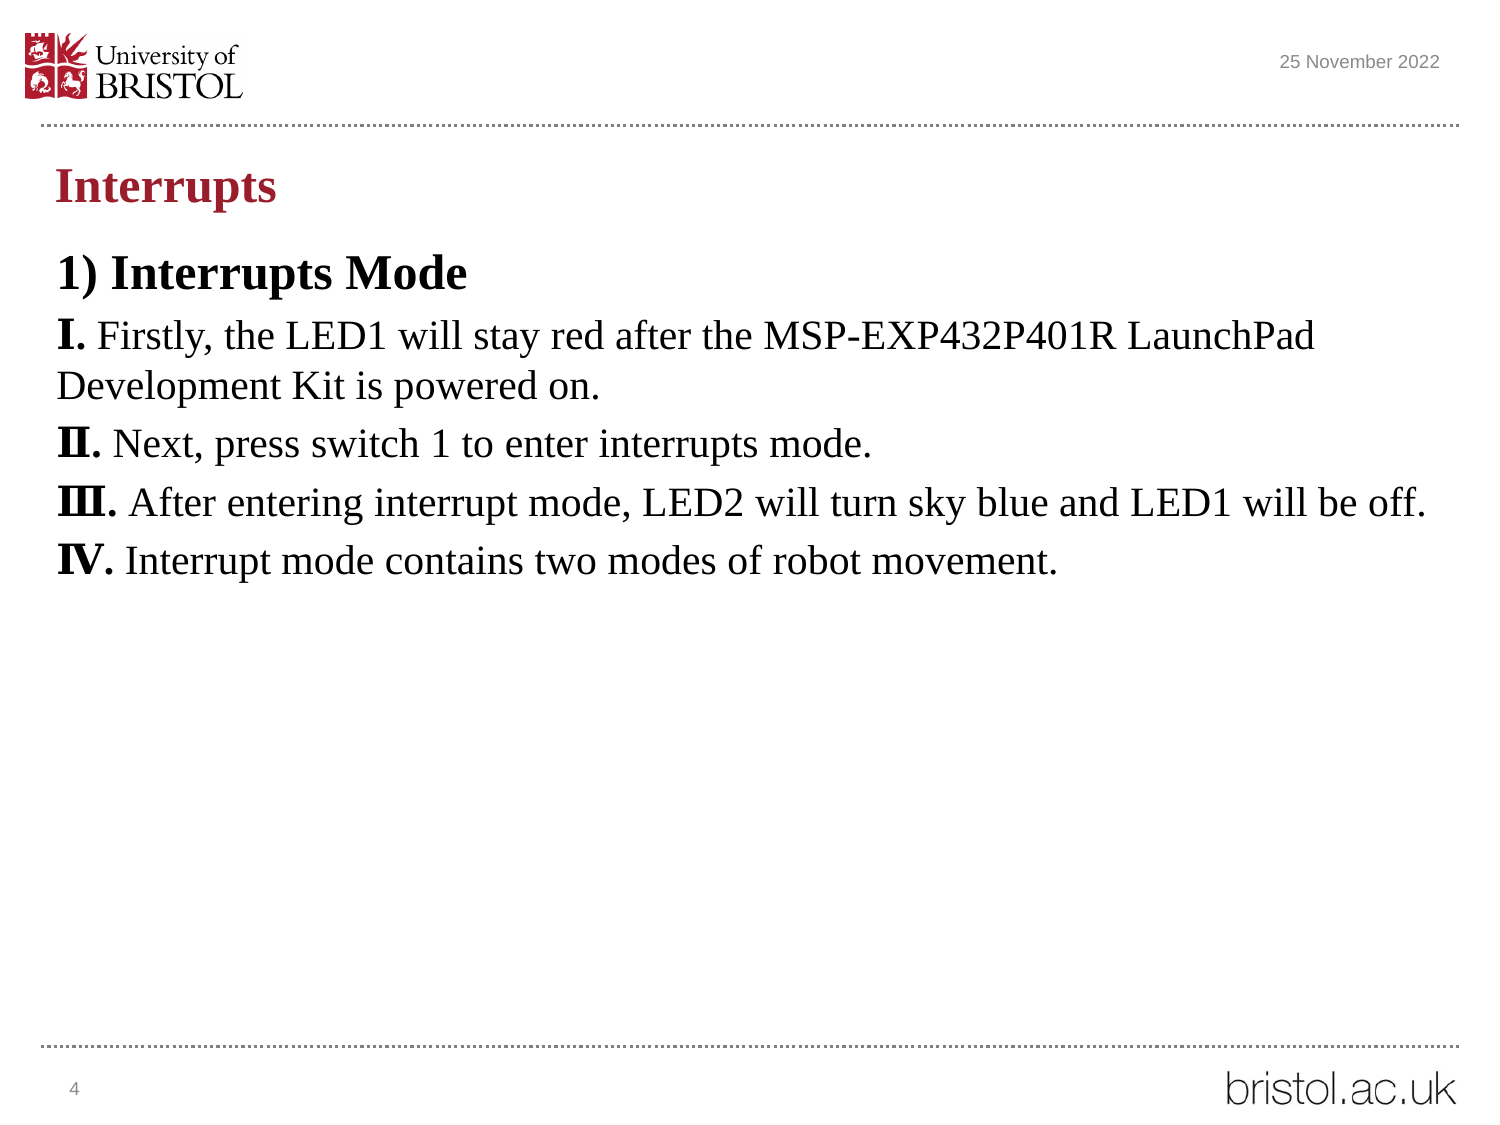

25 November 2022
# Interrupts
1) Interrupts Mode
Ⅰ. Firstly, the LED1 will stay red after the MSP-EXP432P401R LaunchPad Development Kit is powered on.
Ⅱ. Next, press switch 1 to enter interrupts mode.
Ⅲ. After entering interrupt mode, LED2 will turn sky blue and LED1 will be off.
Ⅳ. Interrupt mode contains two modes of robot movement.

4